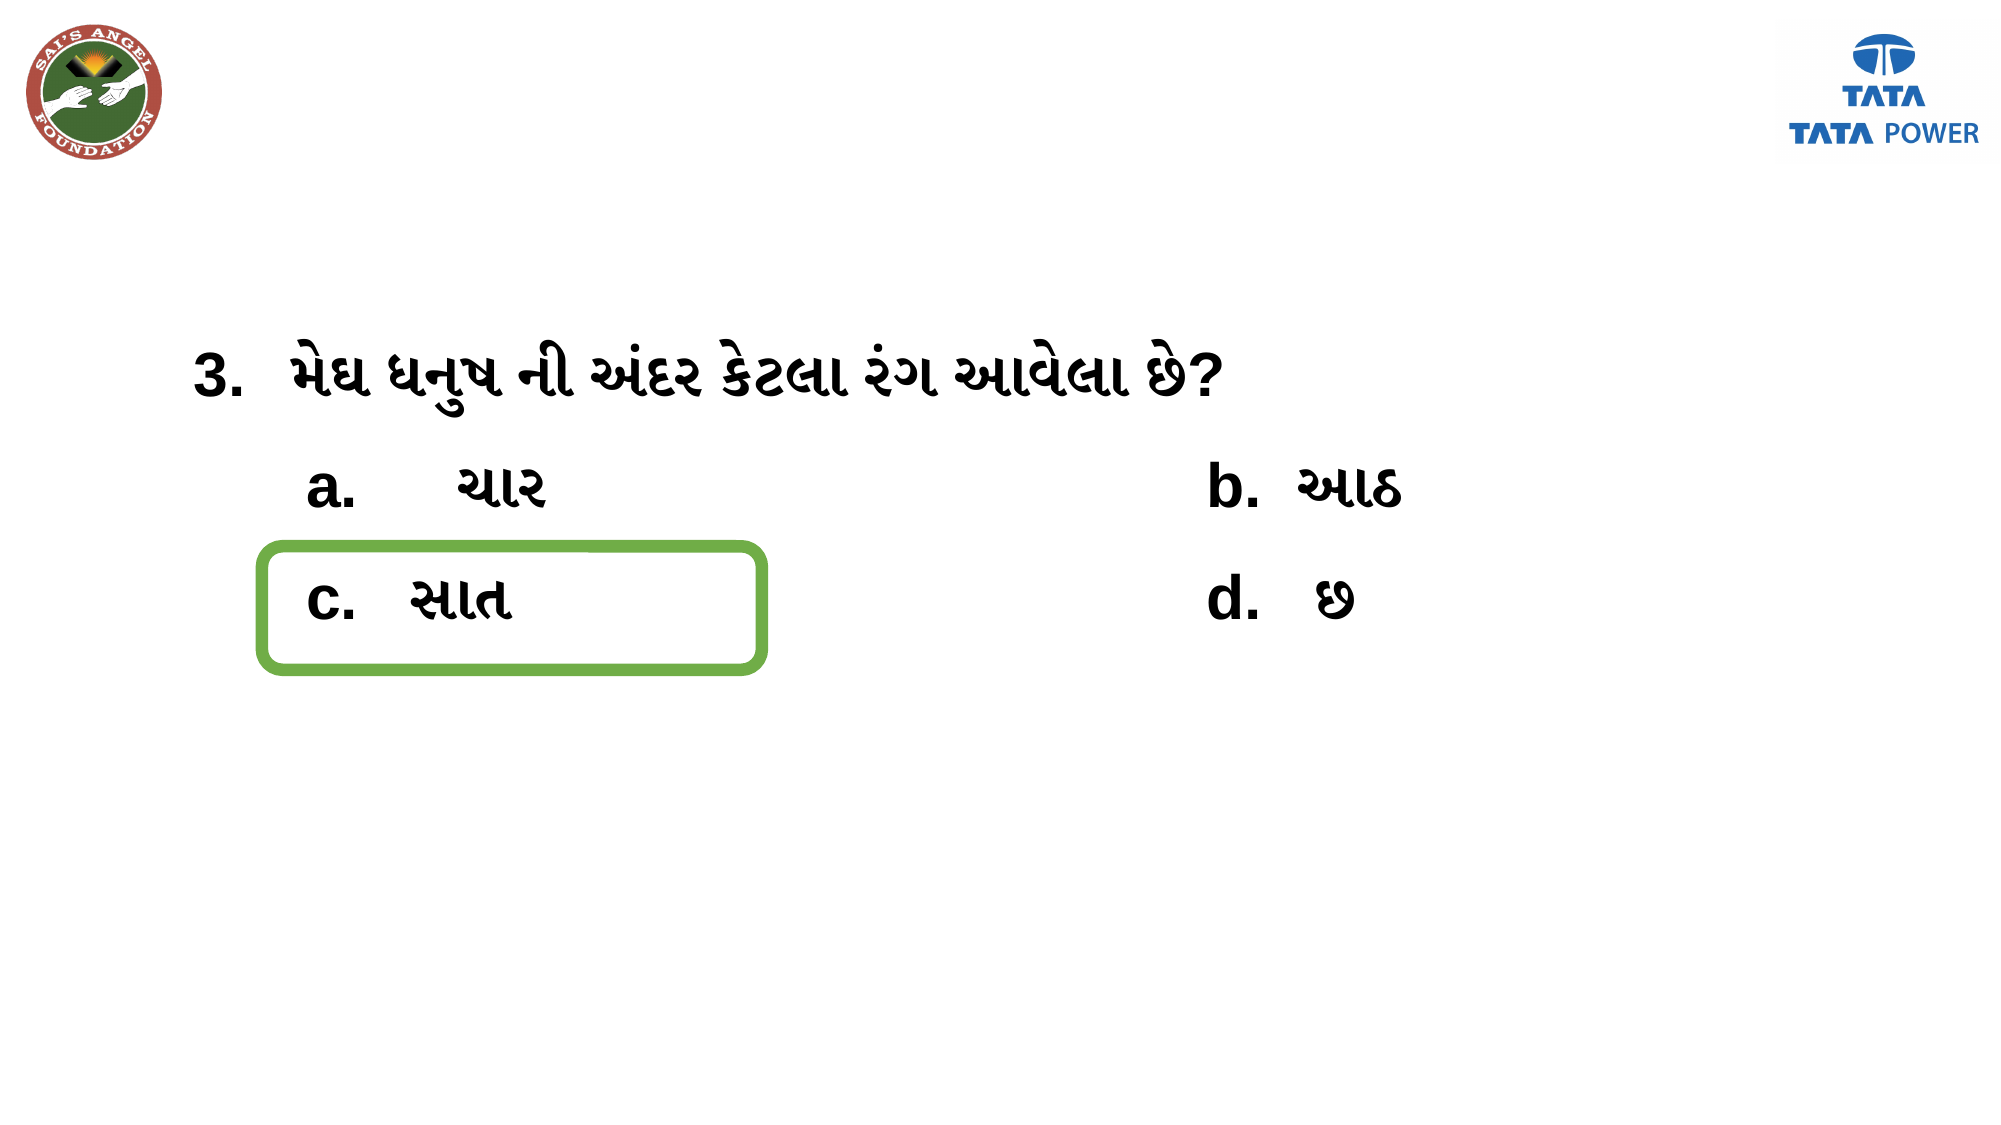

3.   મેઘ ધનુષ ની અંદર કેટલા રંગ આવેલા છે?
a. 	ચાર      				b.  આઠ
c.   સાત 					d.   છ